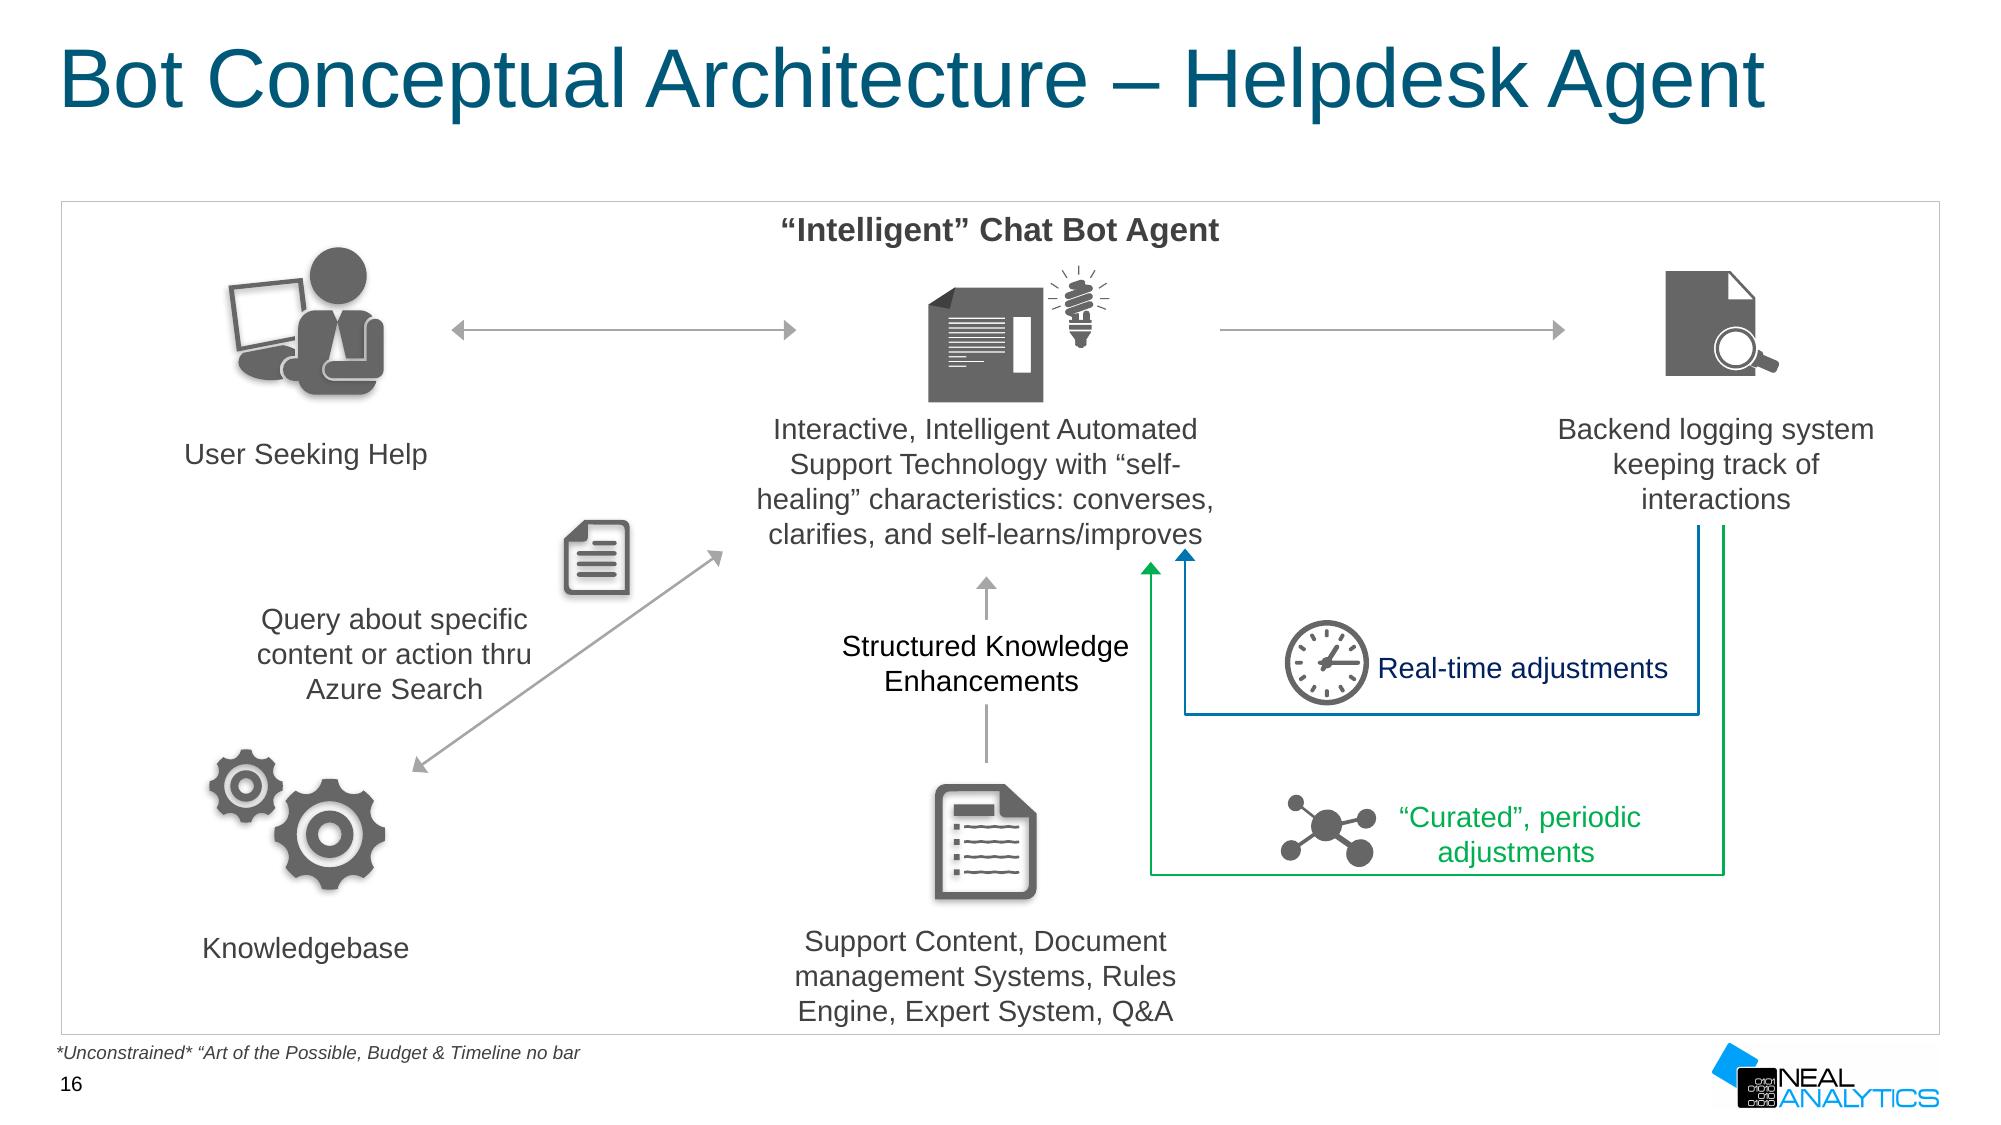

# Bot Conceptual Architecture – Helpdesk Agent
“Intelligent” Chat Bot Agent

User Seeking Help
Interactive, Intelligent Automated Support Technology with “self-healing” characteristics: converses, clarifies, and self-learns/improves
Backend logging system keeping track of interactions

Query about specific content or action thru Azure Search

Structured Knowledge Enhancements
Real-time adjustments

“Curated”, periodic adjustments
Knowledgebase
Support Content, Document
management Systems, Rules Engine, Expert System, Q&A
*Unconstrained* “Art of the Possible, Budget & Timeline no bar
16